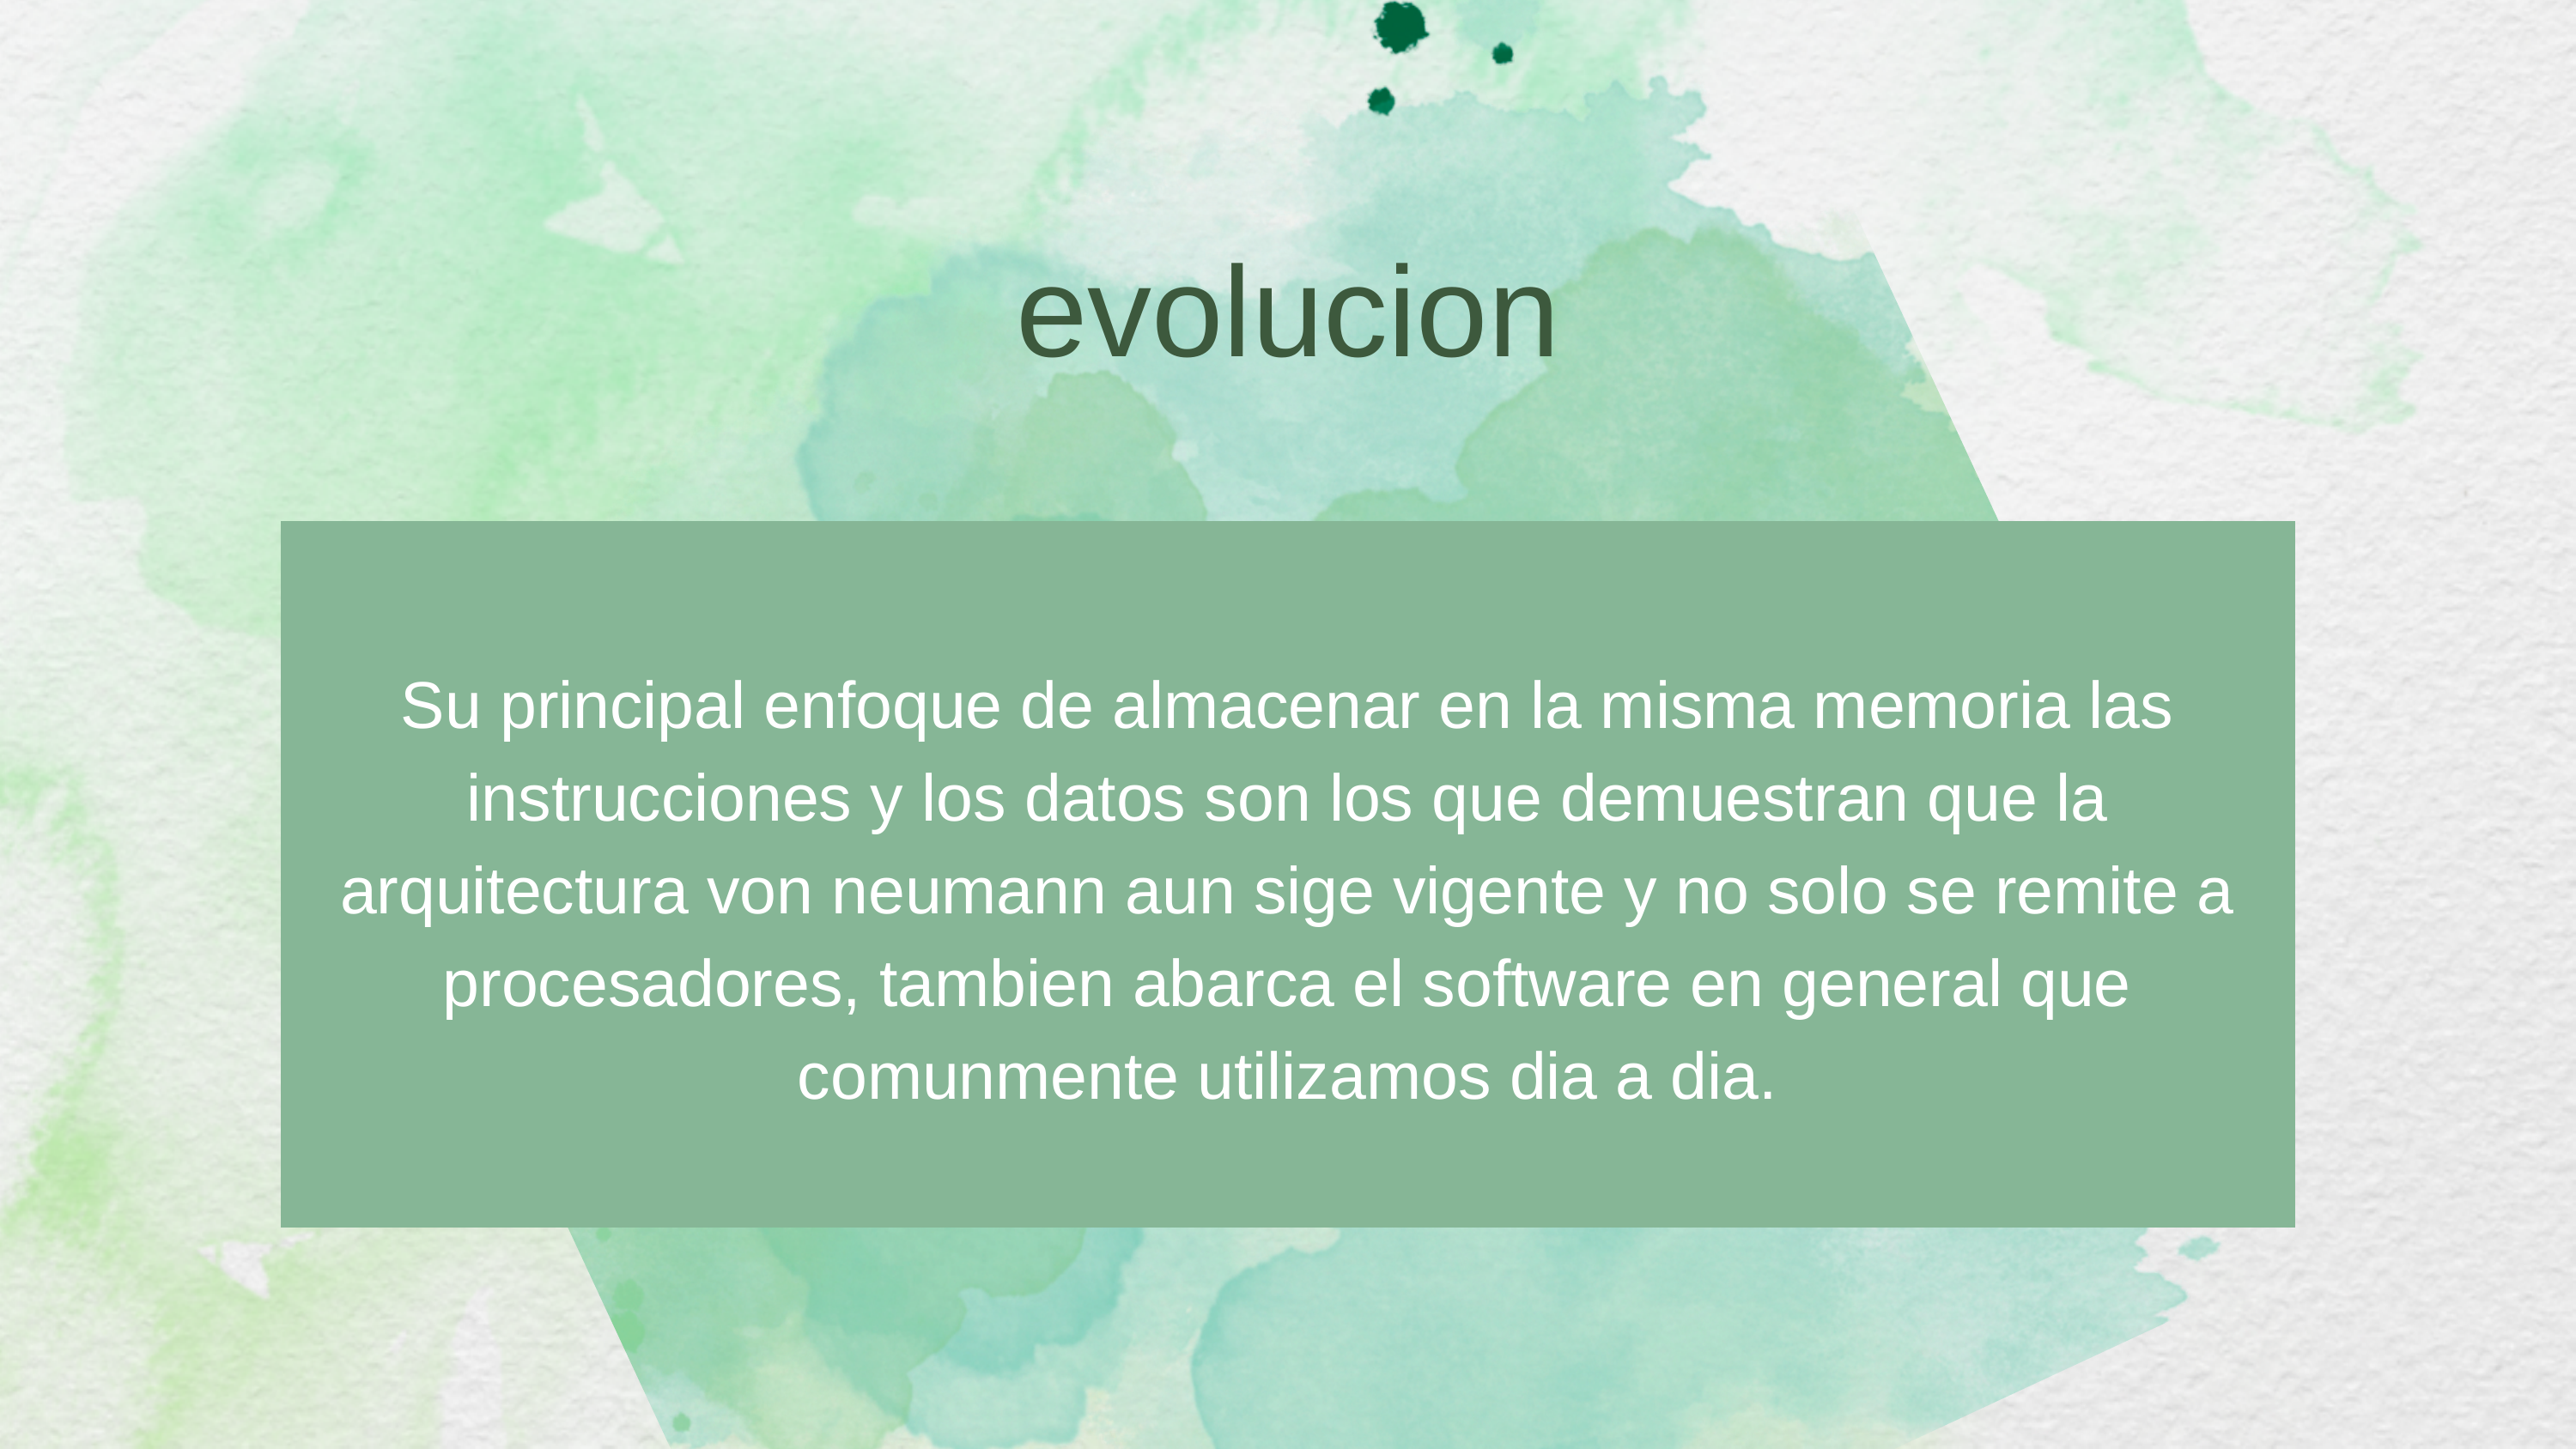

evolucion

Su principal enfoque de almacenar en la misma memoria las instrucciones y los datos son los que demuestran que la arquitectura von neumann aun sige vigente y no solo se remite a procesadores, tambien abarca el software en general que comunmente utilizamos dia a dia.